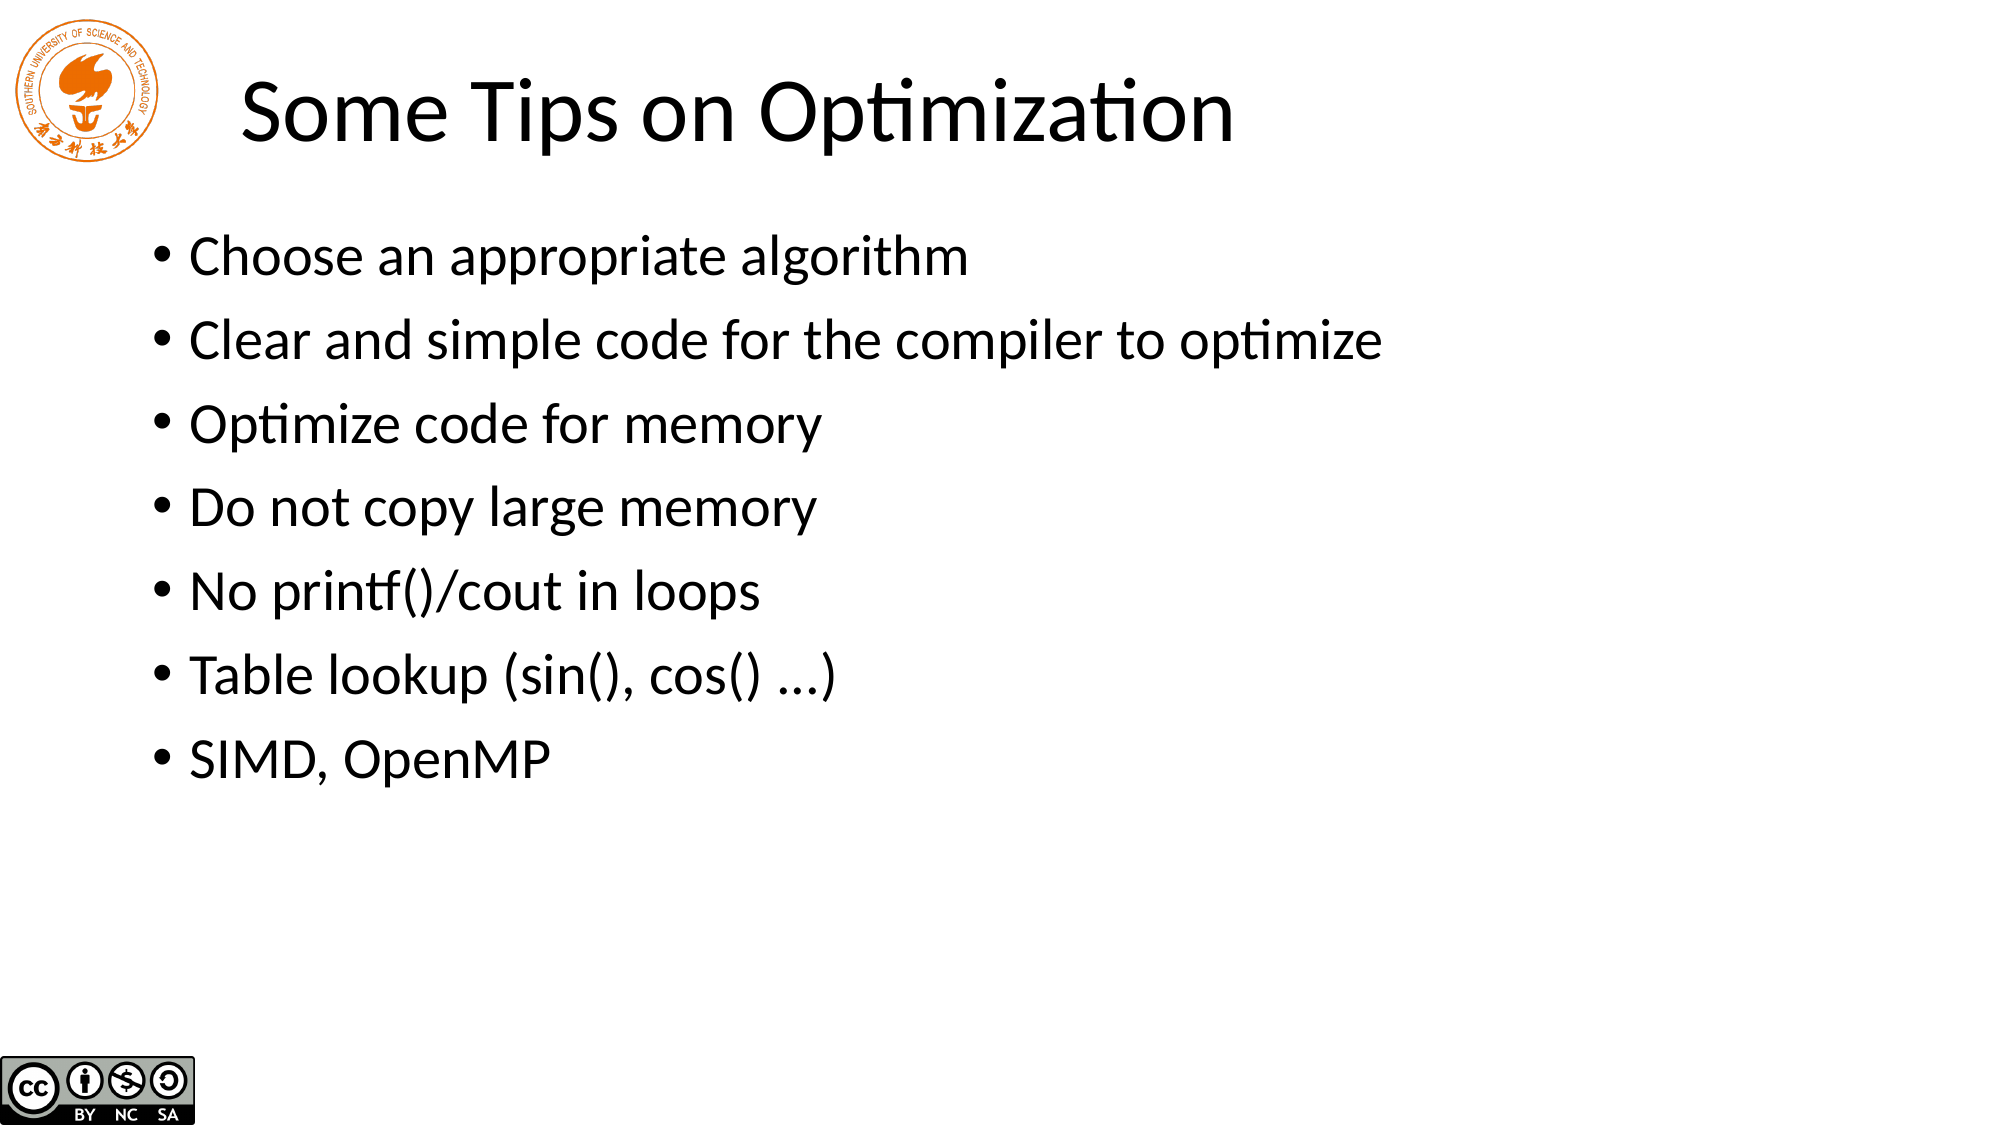

# Some Tips on Optimization
Choose an appropriate algorithm
Clear and simple code for the compiler to optimize
Optimize code for memory
Do not copy large memory
No printf()/cout in loops
Table lookup (sin(), cos() ...)
SIMD, OpenMP